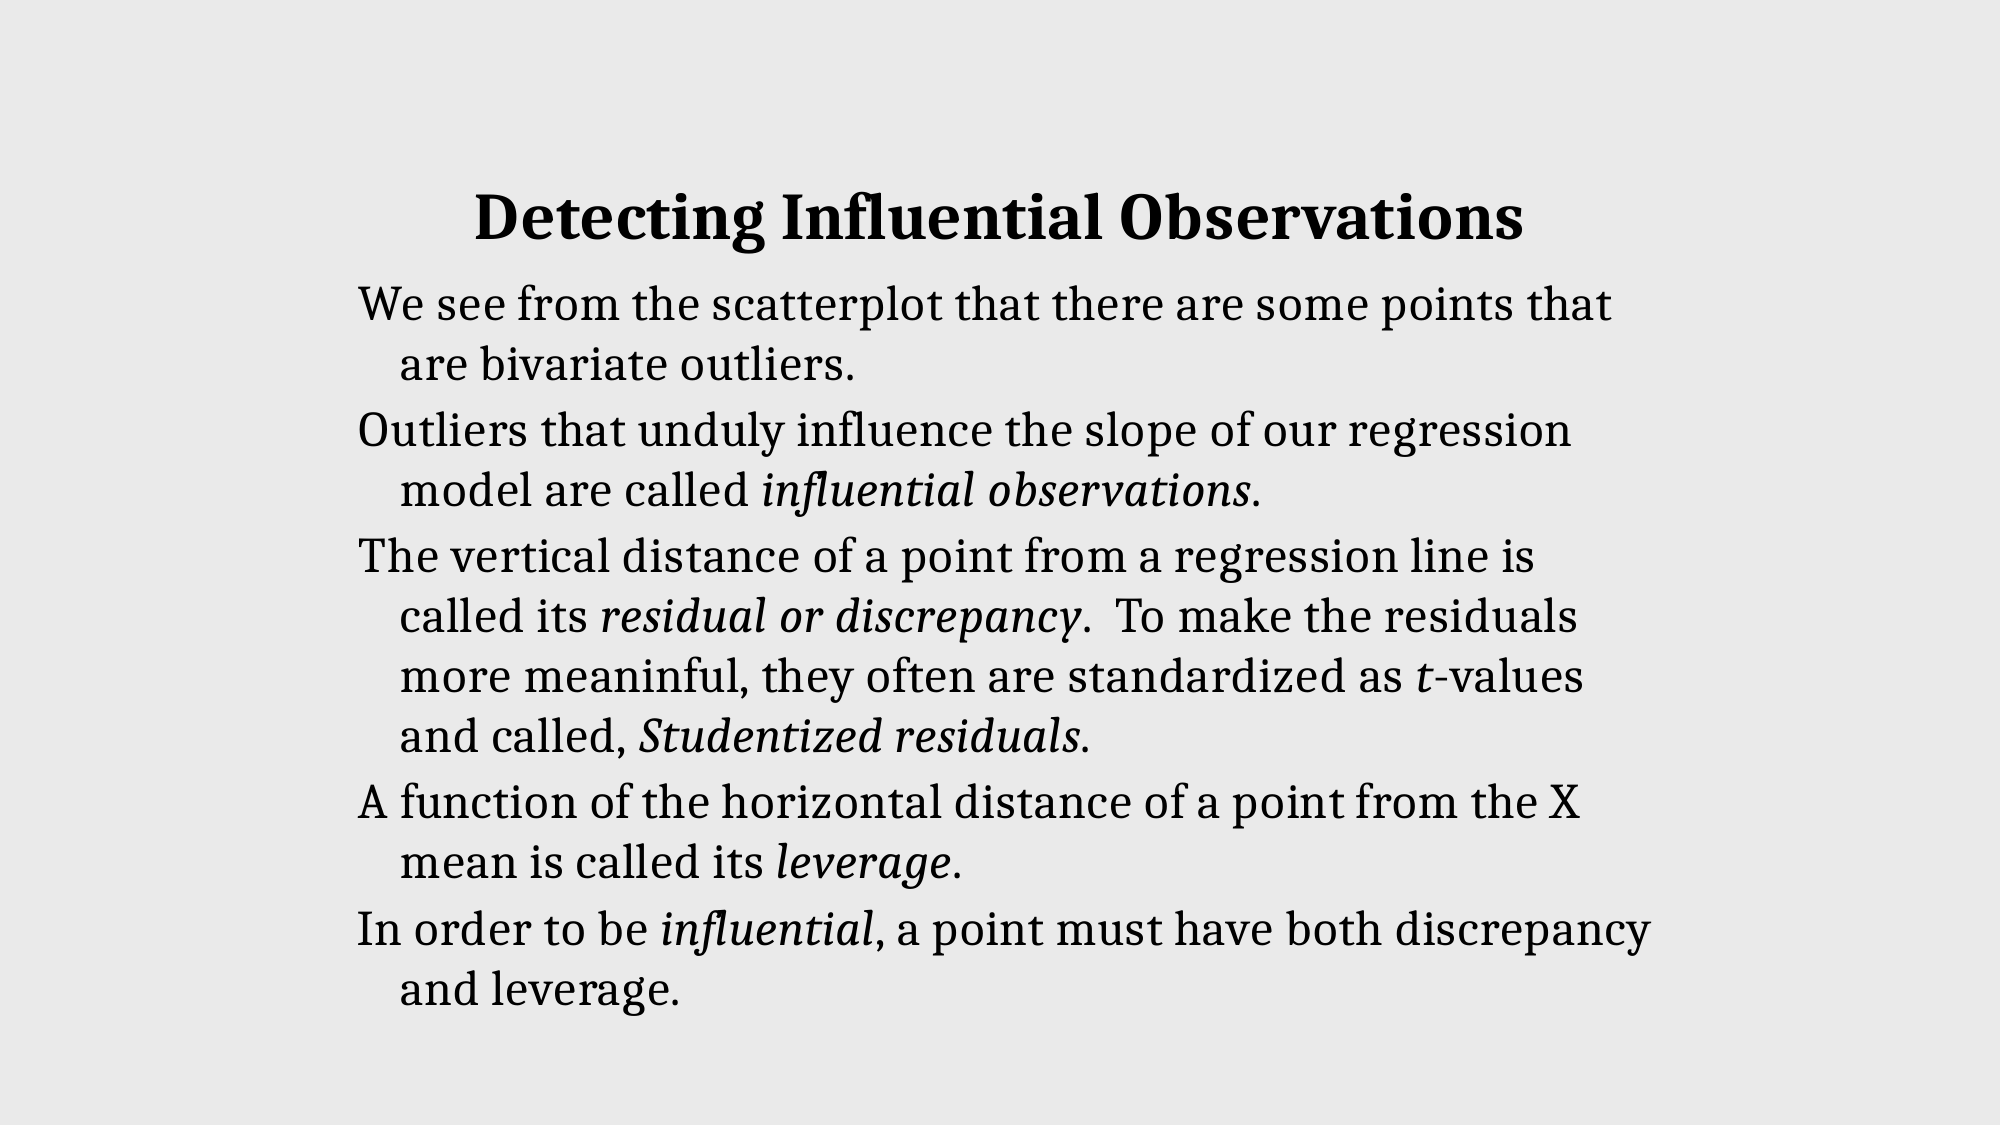

Detecting Influential Observations
We see from the scatterplot that there are some points that are bivariate outliers.
Outliers that unduly influence the slope of our regression model are called influential observations.
The vertical distance of a point from a regression line is called its residual or discrepancy.  To make the residuals more meaninful, they often are standardized as t-values and called, Studentized residuals.
A function of the horizontal distance of a point from the X mean is called its leverage.
In order to be influential, a point must have both discrepancy and leverage.